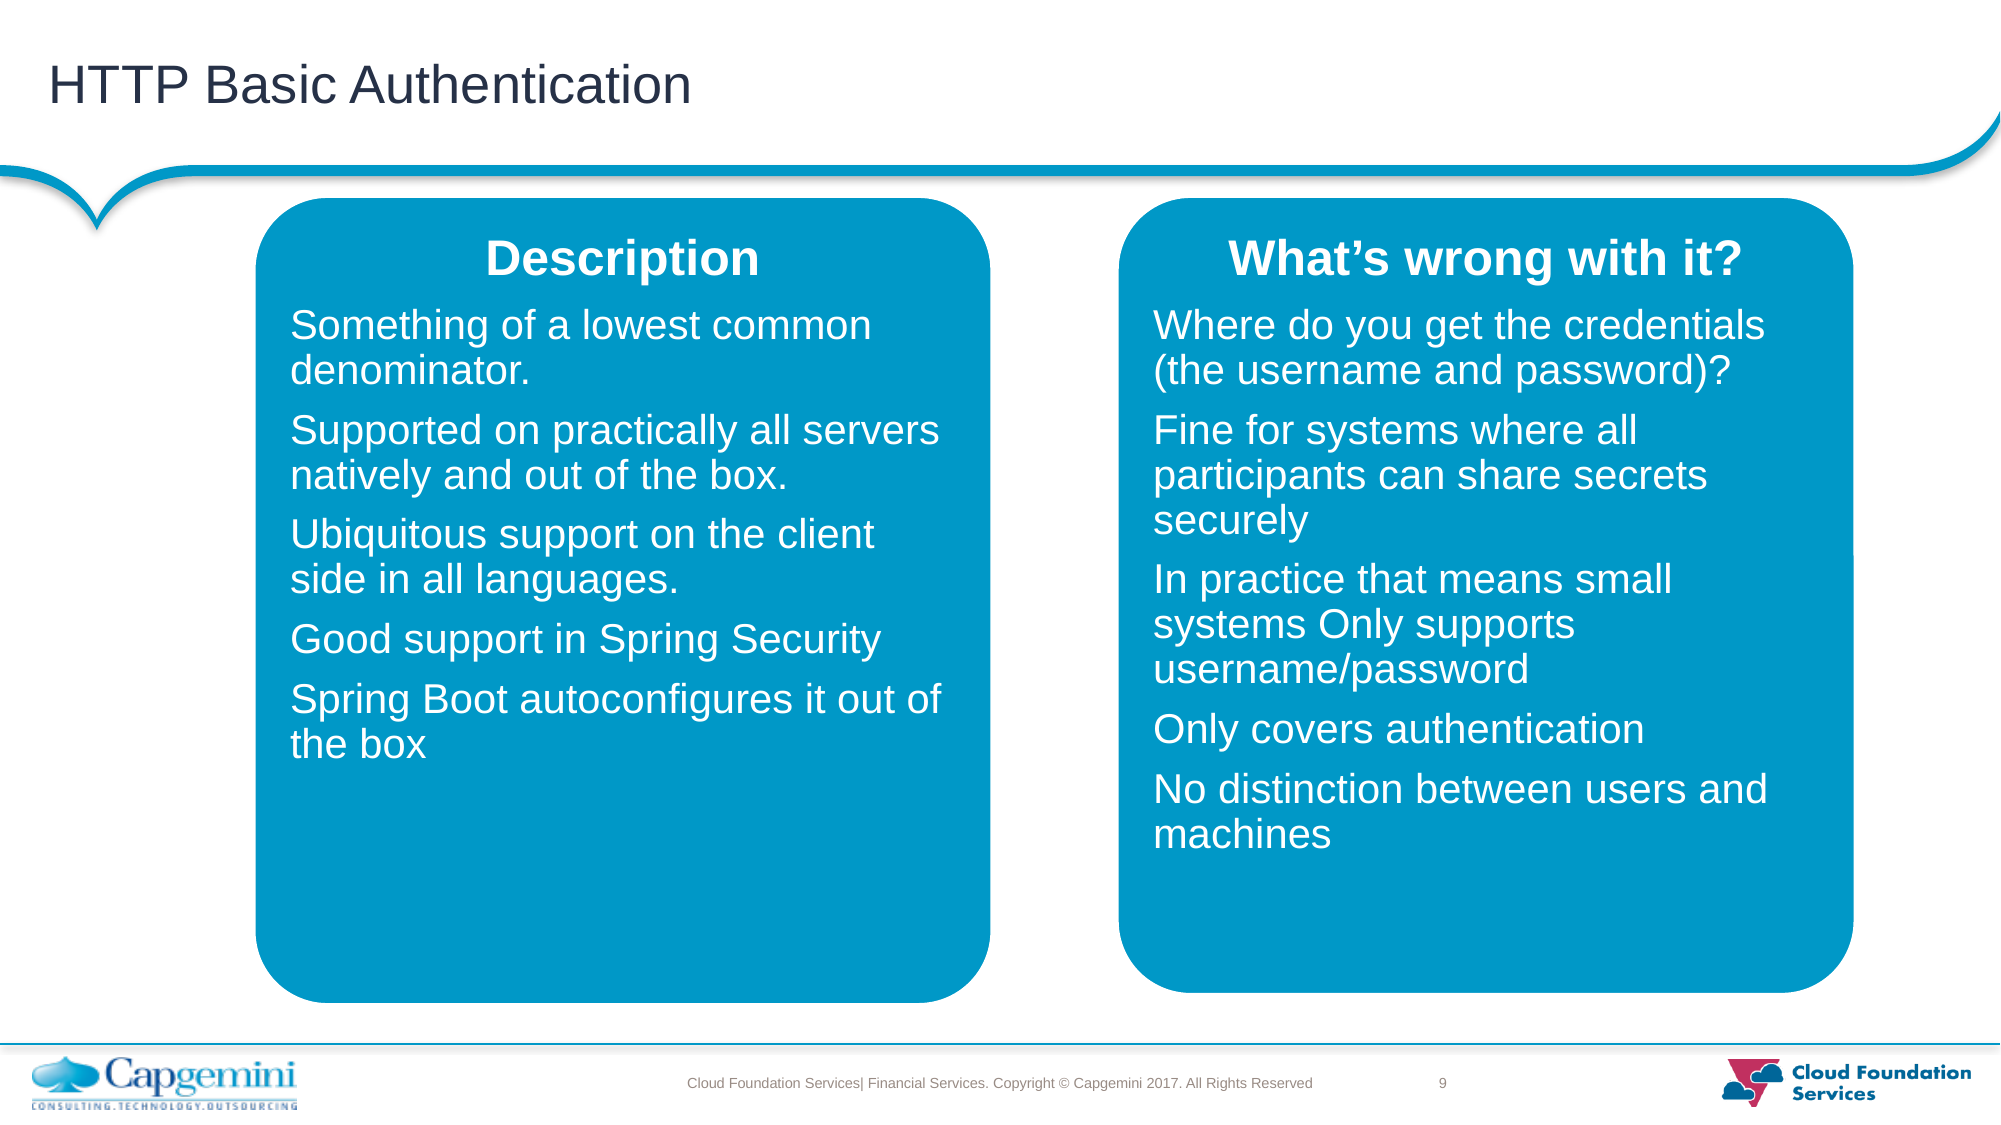

HTTP Basic Authentication
Description
Something of a lowest common denominator.
Supported on practically all servers natively and out of the box.
Ubiquitous support on the client side in all languages.
Good support in Spring Security
Spring Boot autoconfigures it out of the box
What’s wrong with it?
Where do you get the credentials (the username and password)?
Fine for systems where all participants can share secrets securely
In practice that means small systems Only supports username/password
Only covers authentication
No distinction between users and machines